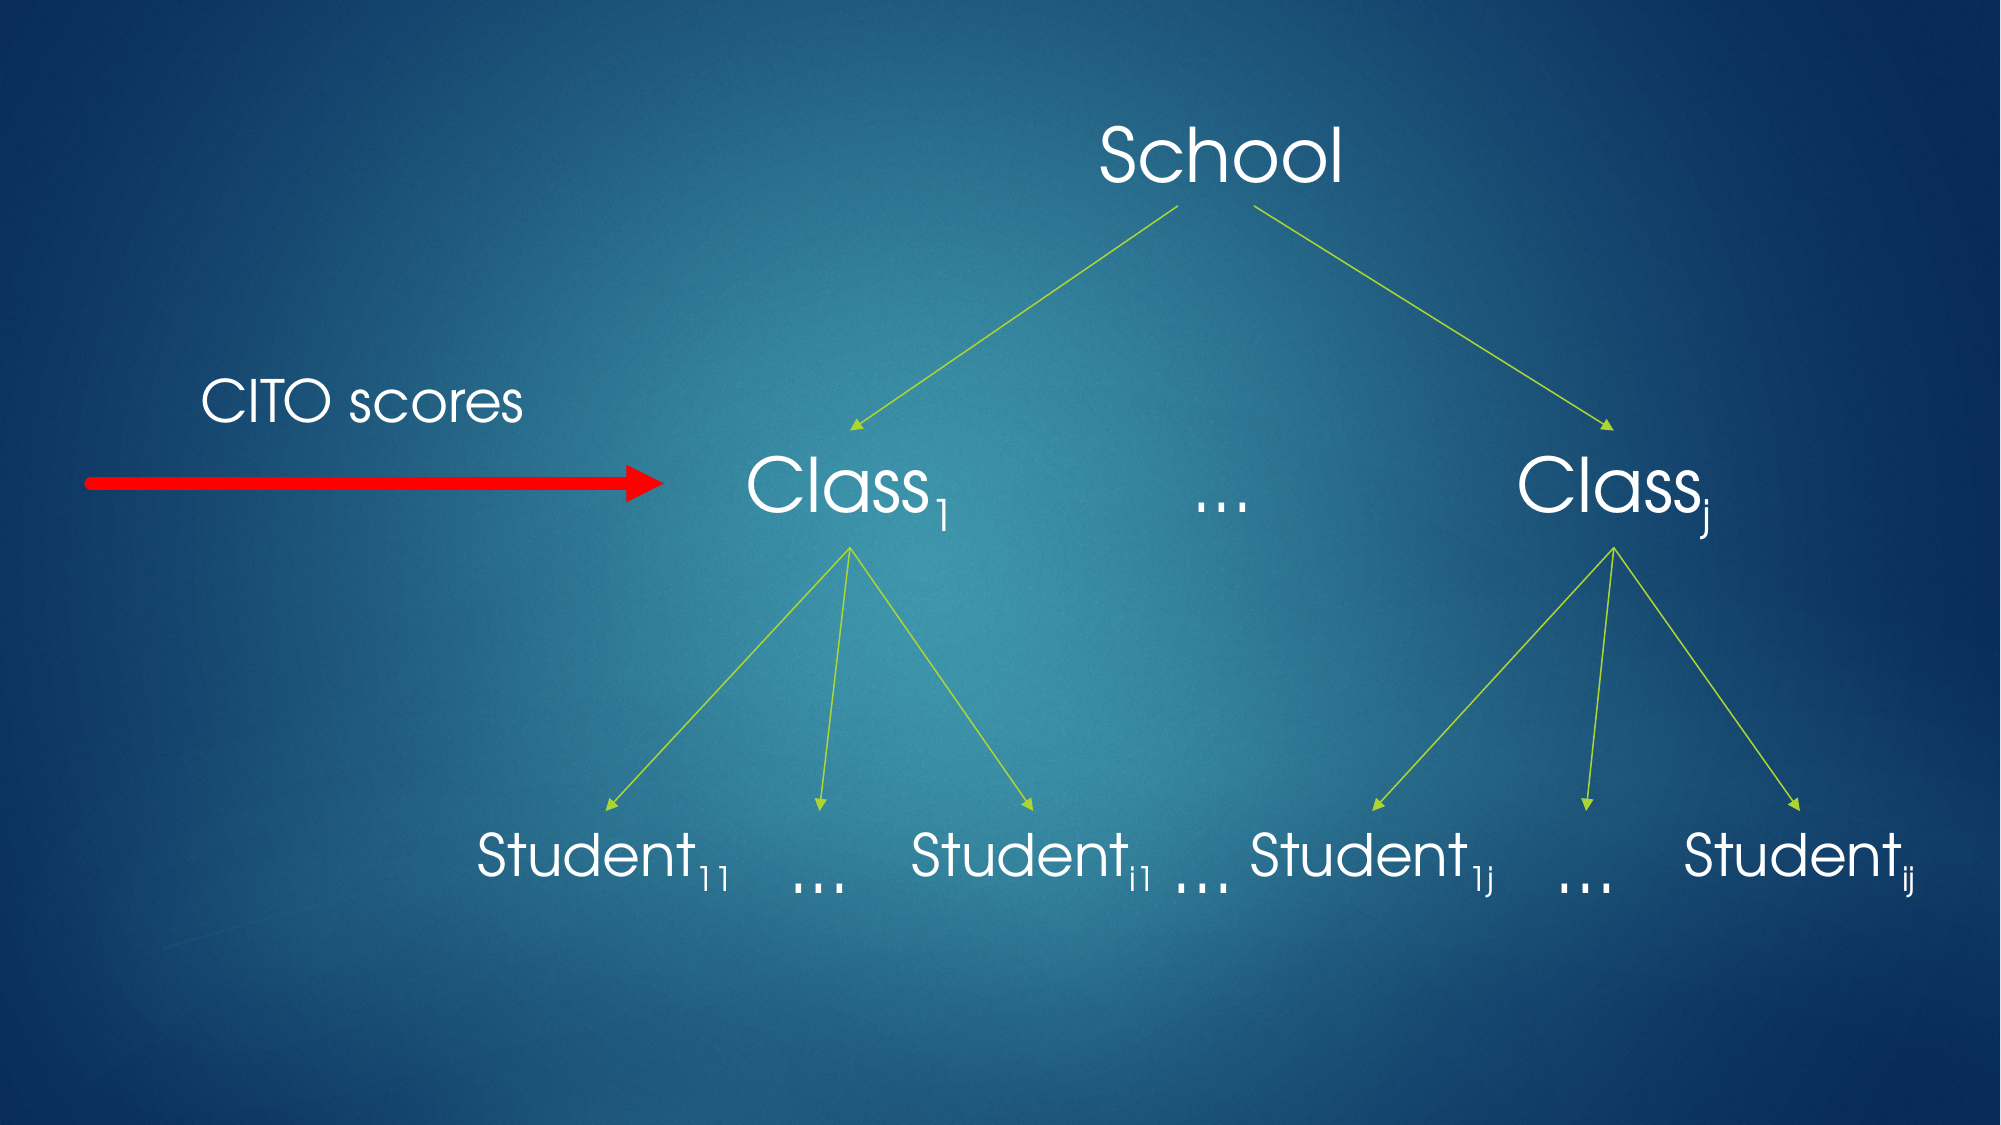

School
CITO scores
...
Classj
Class1
Student11
...
Studenti1
...
Student1j
...
Studentij